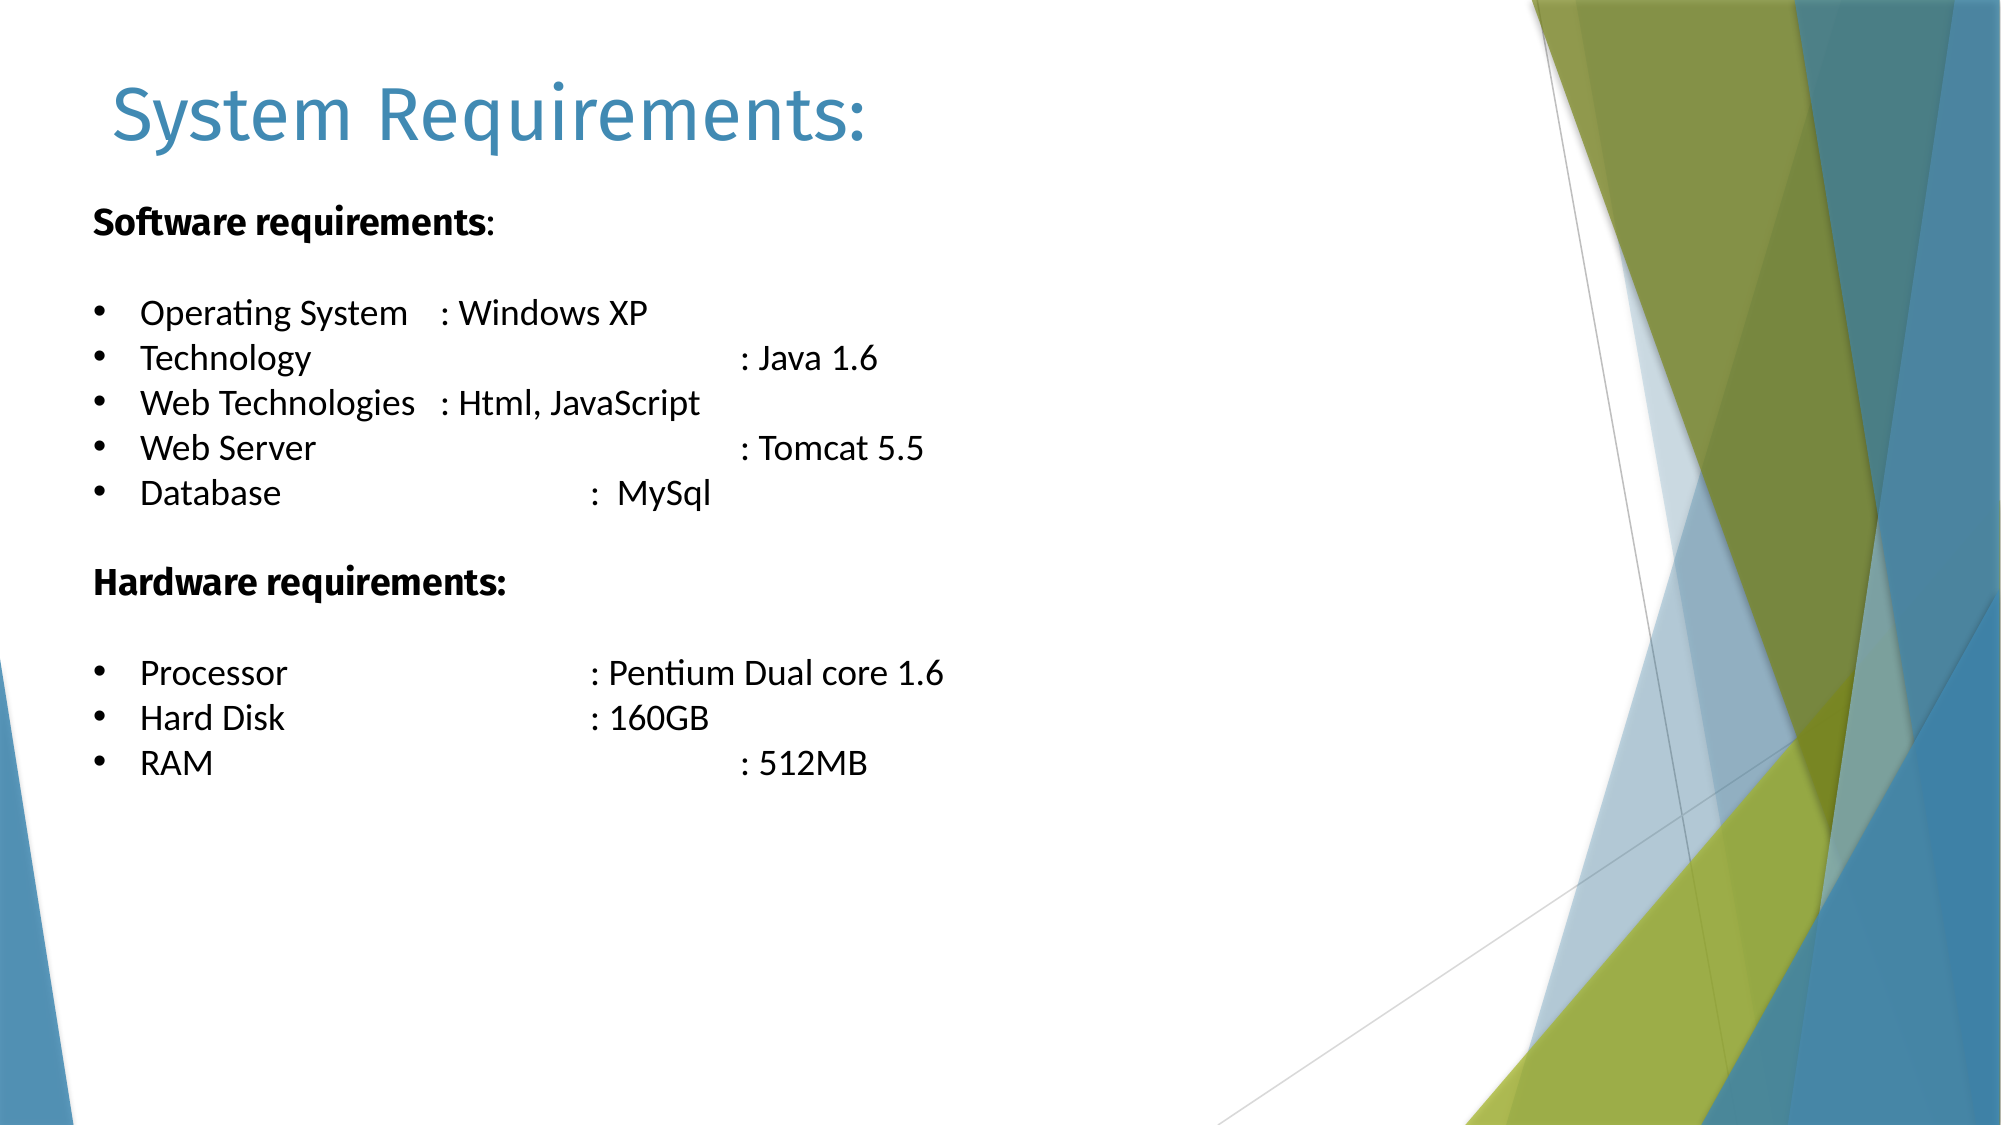

# System Requirements:
Software requirements:

Operating System	: Windows XP
Technology			: Java 1.6
Web Technologies	: Html, JavaScript
Web Server			: Tomcat 5.5
Database			:  MySql

Hardware requirements:

Processor			: Pentium Dual core 1.6
Hard Disk			: 160GB
RAM				: 512MB